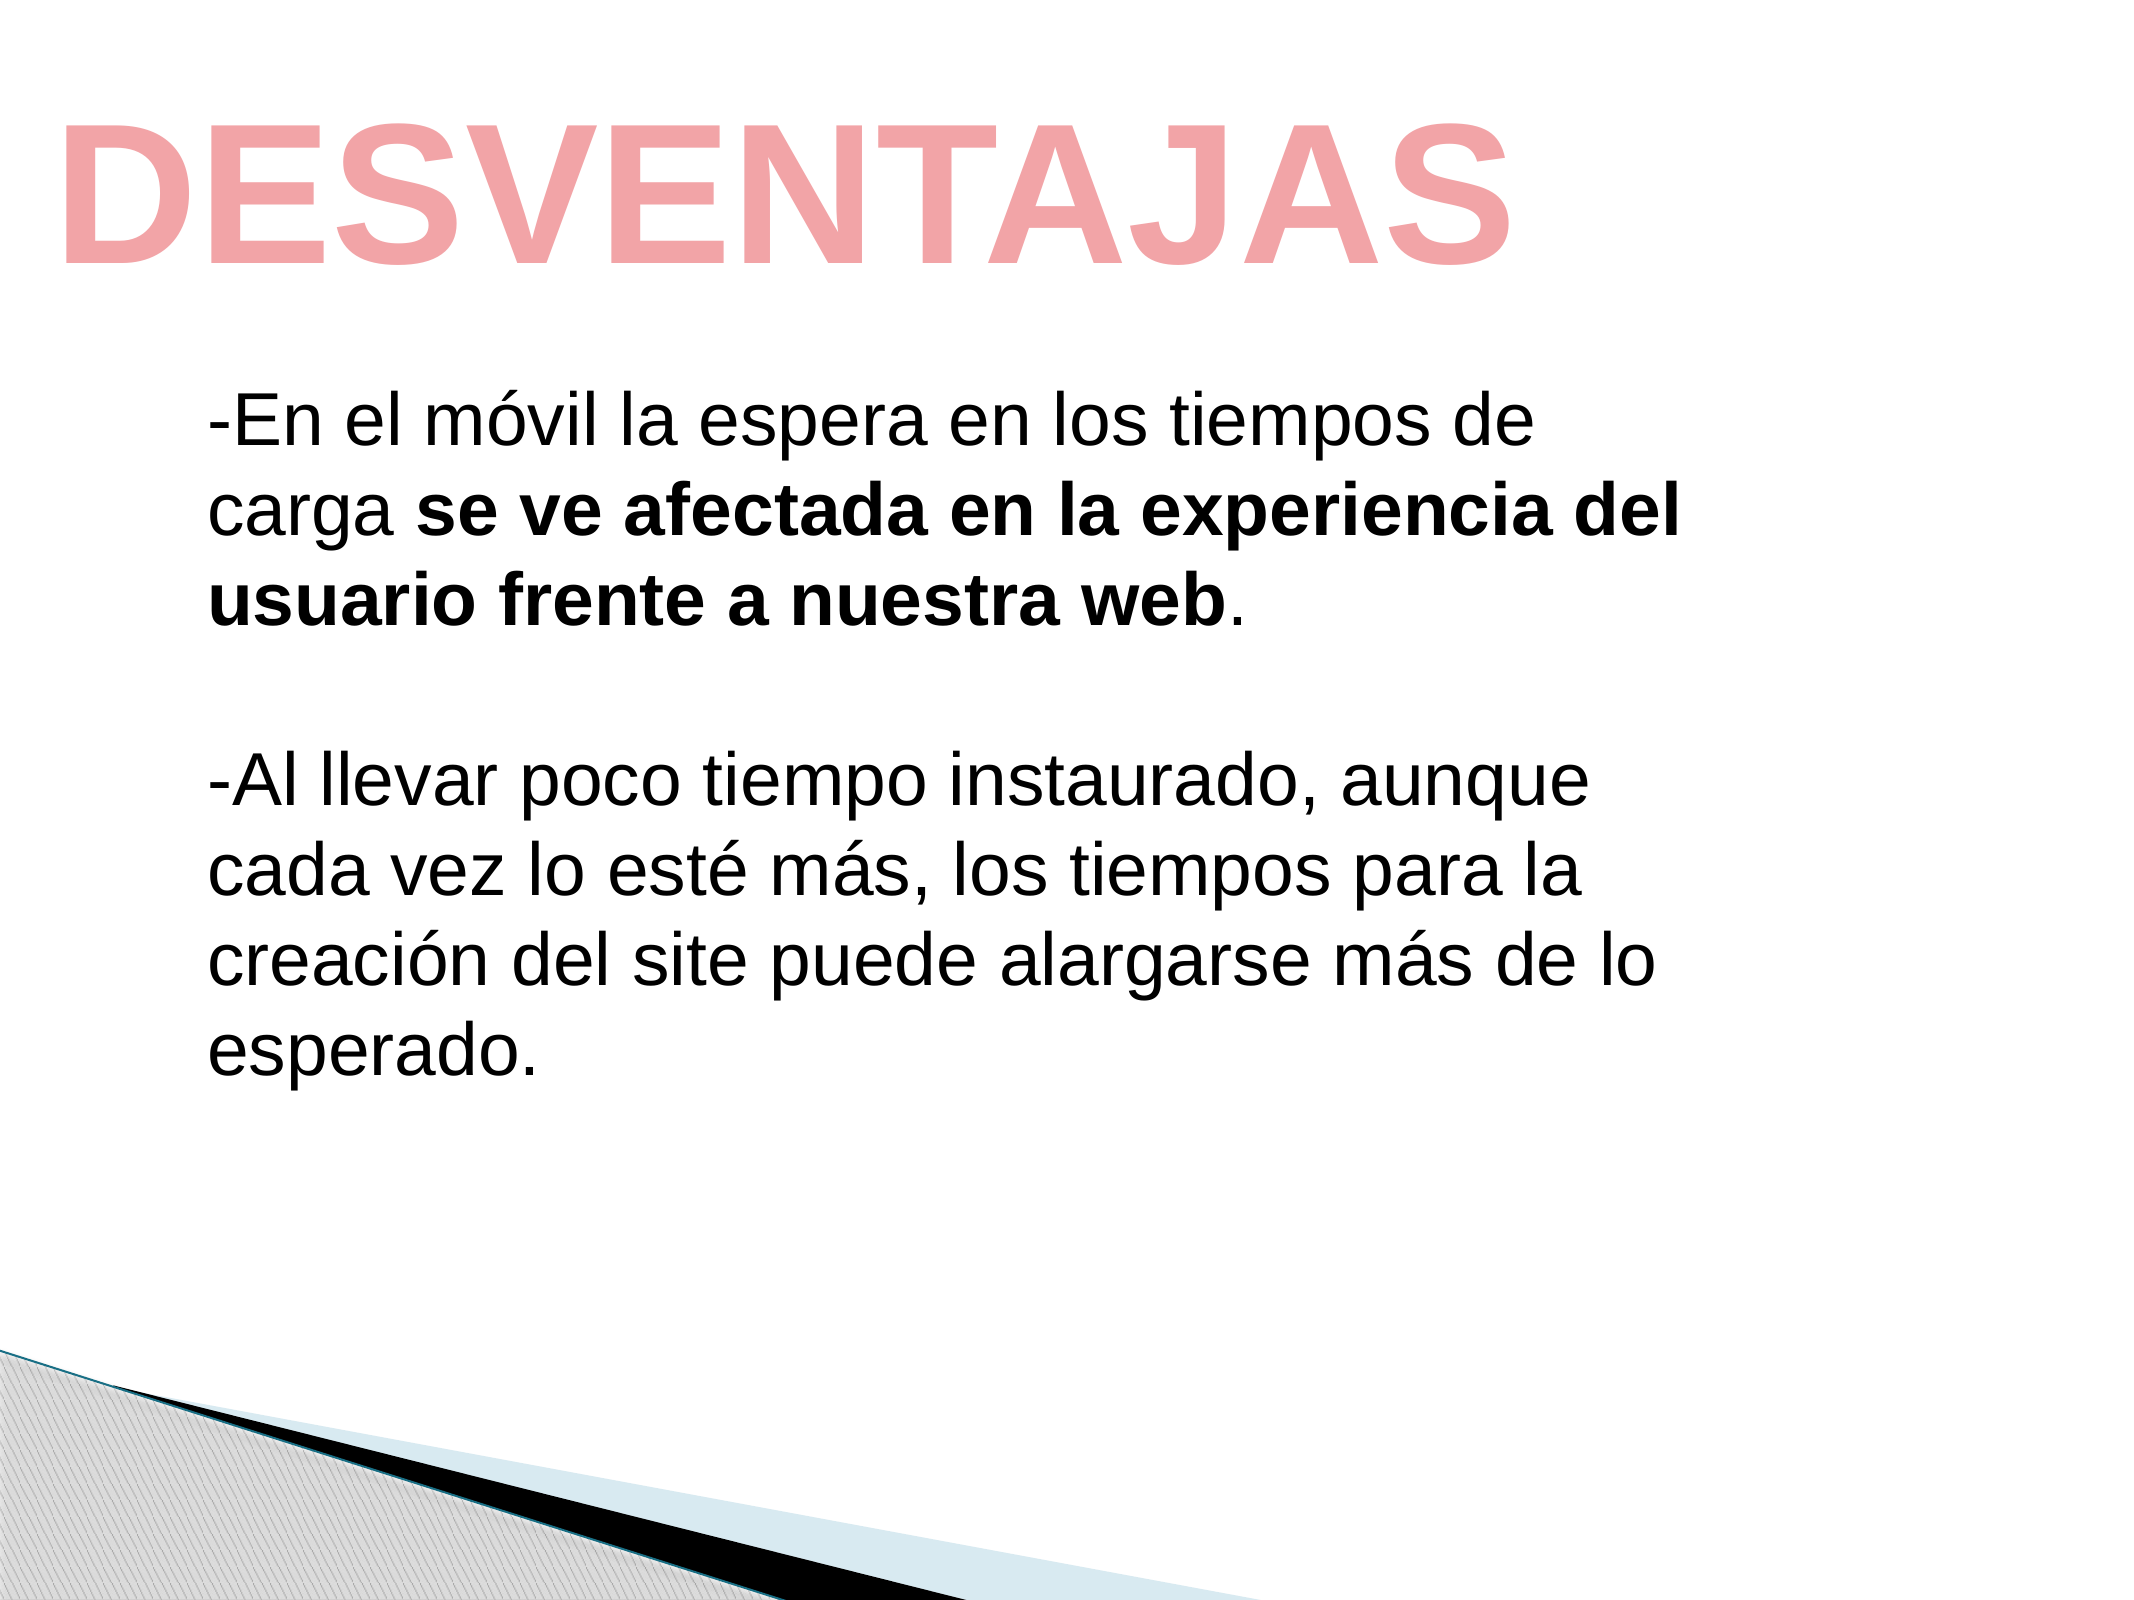

DESVENTAJAS
-En el móvil la espera en los tiempos de carga se ve afectada en la experiencia del usuario frente a nuestra web.

-Al llevar poco tiempo instaurado, aunque cada vez lo esté más, los tiempos para la creación del site puede alargarse más de lo esperado.